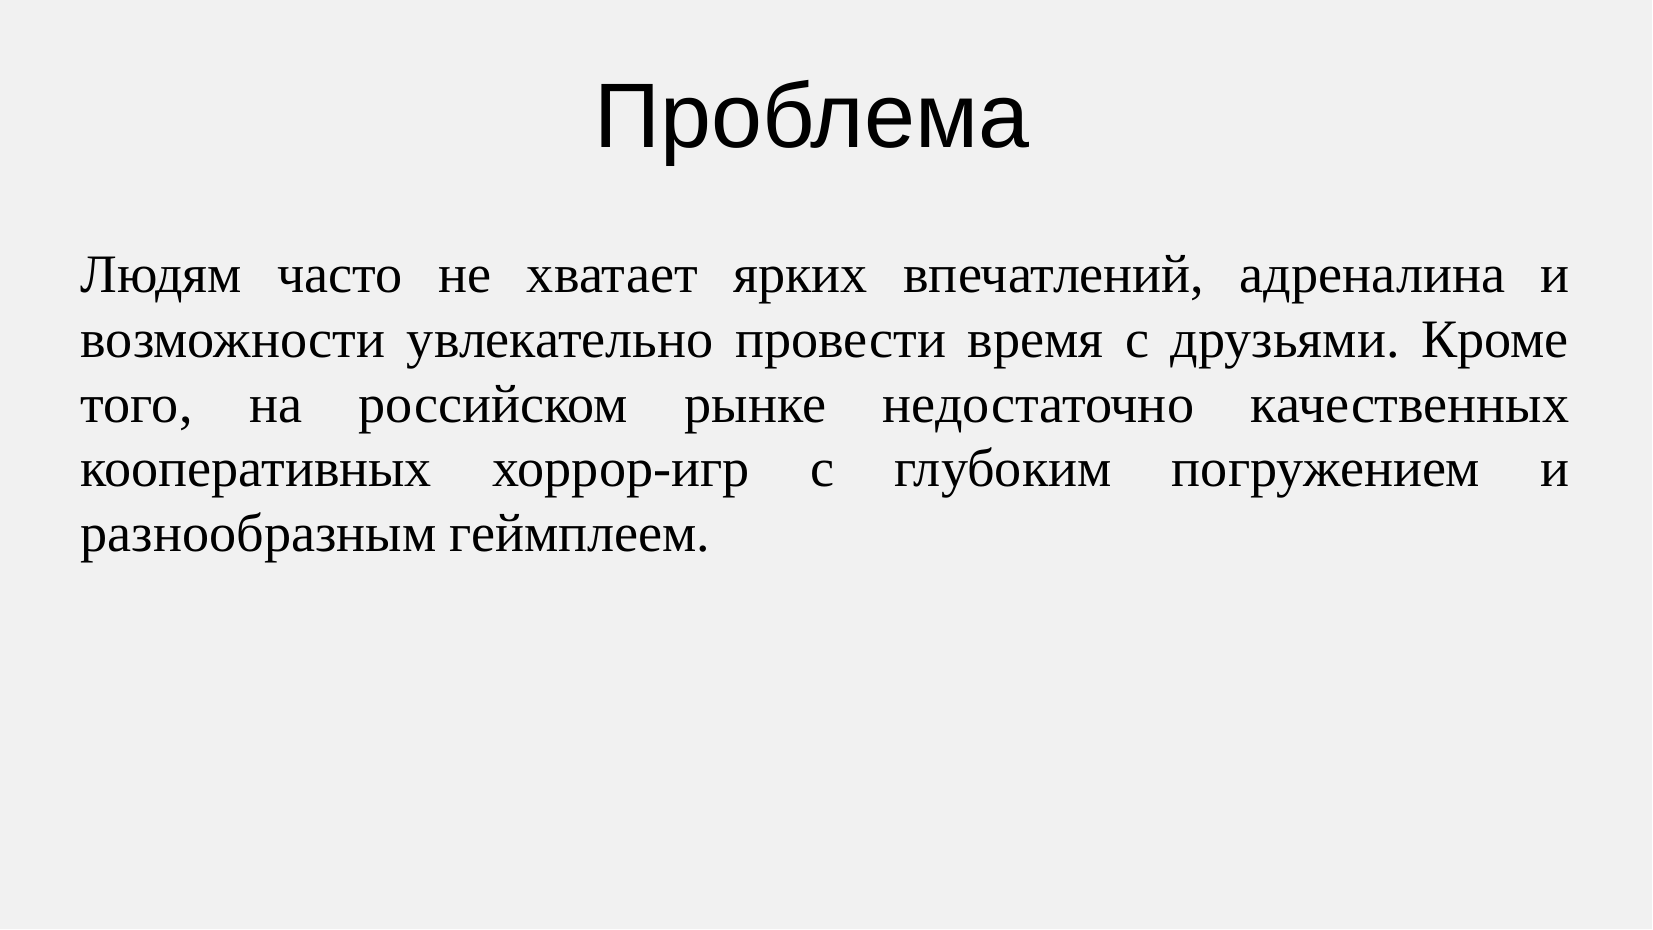

Проблема
Людям часто не хватает ярких впечатлений, адреналина и возможности увлекательно провести время с друзьями. Кроме того, на российском рынке недостаточно качественных кооперативных хоррор-игр с глубоким погружением и разнообразным геймплеем.